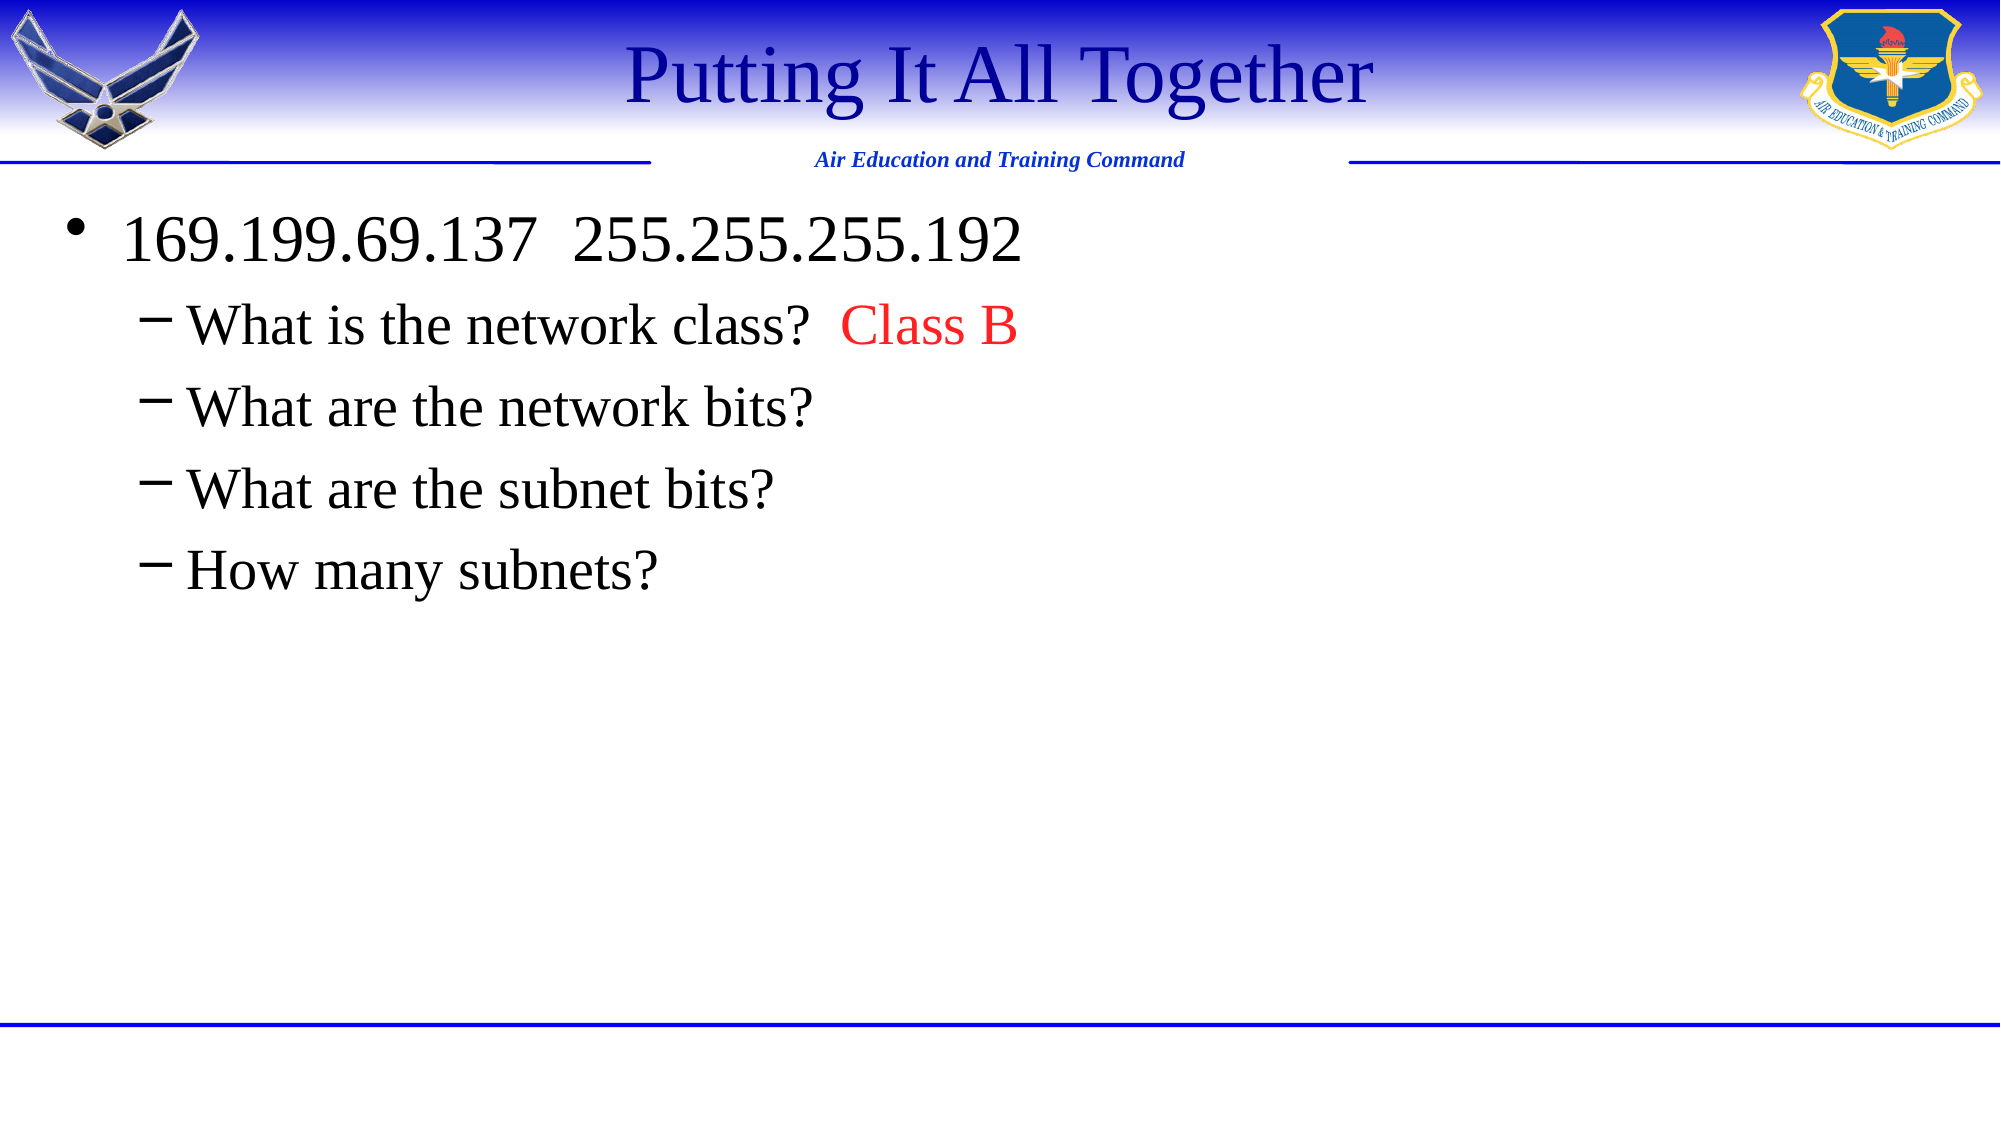

# Putting It All Together
169.199.69.137  255.255.255.192
What is the network class?  Class B
What are the network bits?
What are the subnet bits?
How many subnets?